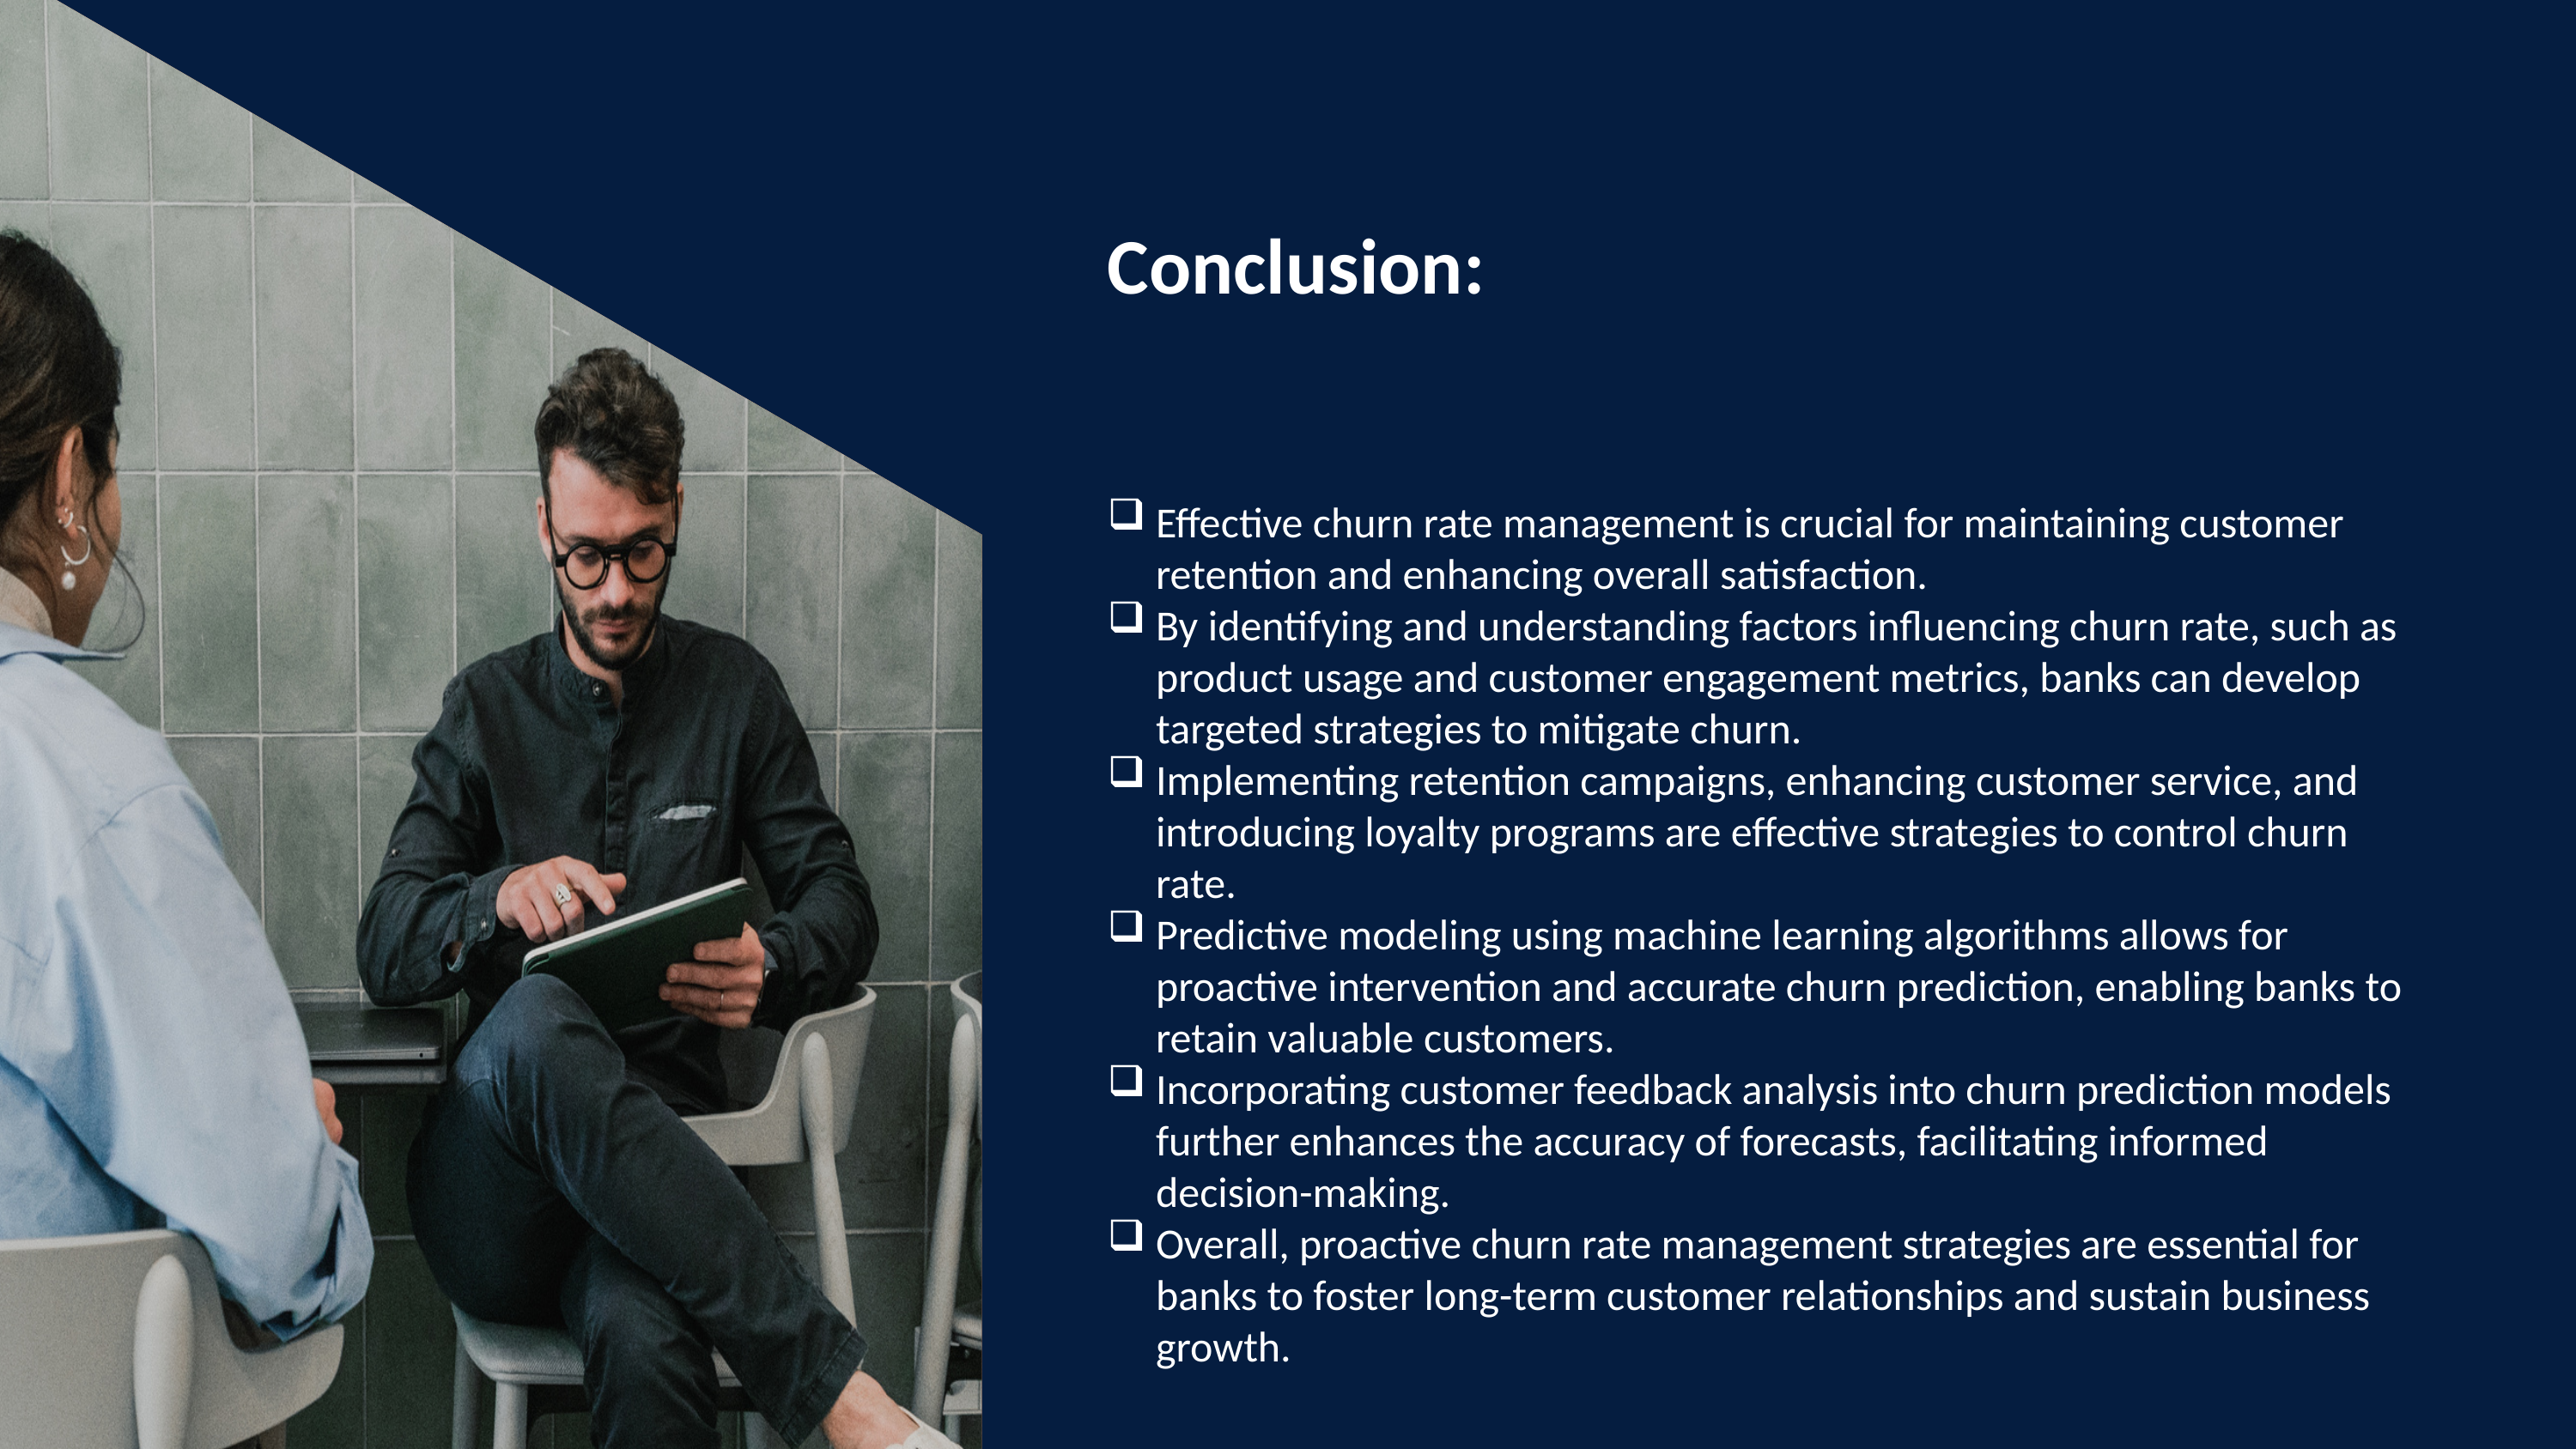

Conclusion:

Effective churn rate management is crucial for maintaining customer retention and enhancing overall satisfaction.
By identifying and understanding factors influencing churn rate, such as product usage and customer engagement metrics, banks can develop targeted strategies to mitigate churn.
Implementing retention campaigns, enhancing customer service, and introducing loyalty programs are effective strategies to control churn rate.
Predictive modeling using machine learning algorithms allows for proactive intervention and accurate churn prediction, enabling banks to retain valuable customers.
Incorporating customer feedback analysis into churn prediction models further enhances the accuracy of forecasts, facilitating informed decision-making.
Overall, proactive churn rate management strategies are essential for banks to foster long-term customer relationships and sustain business growth.